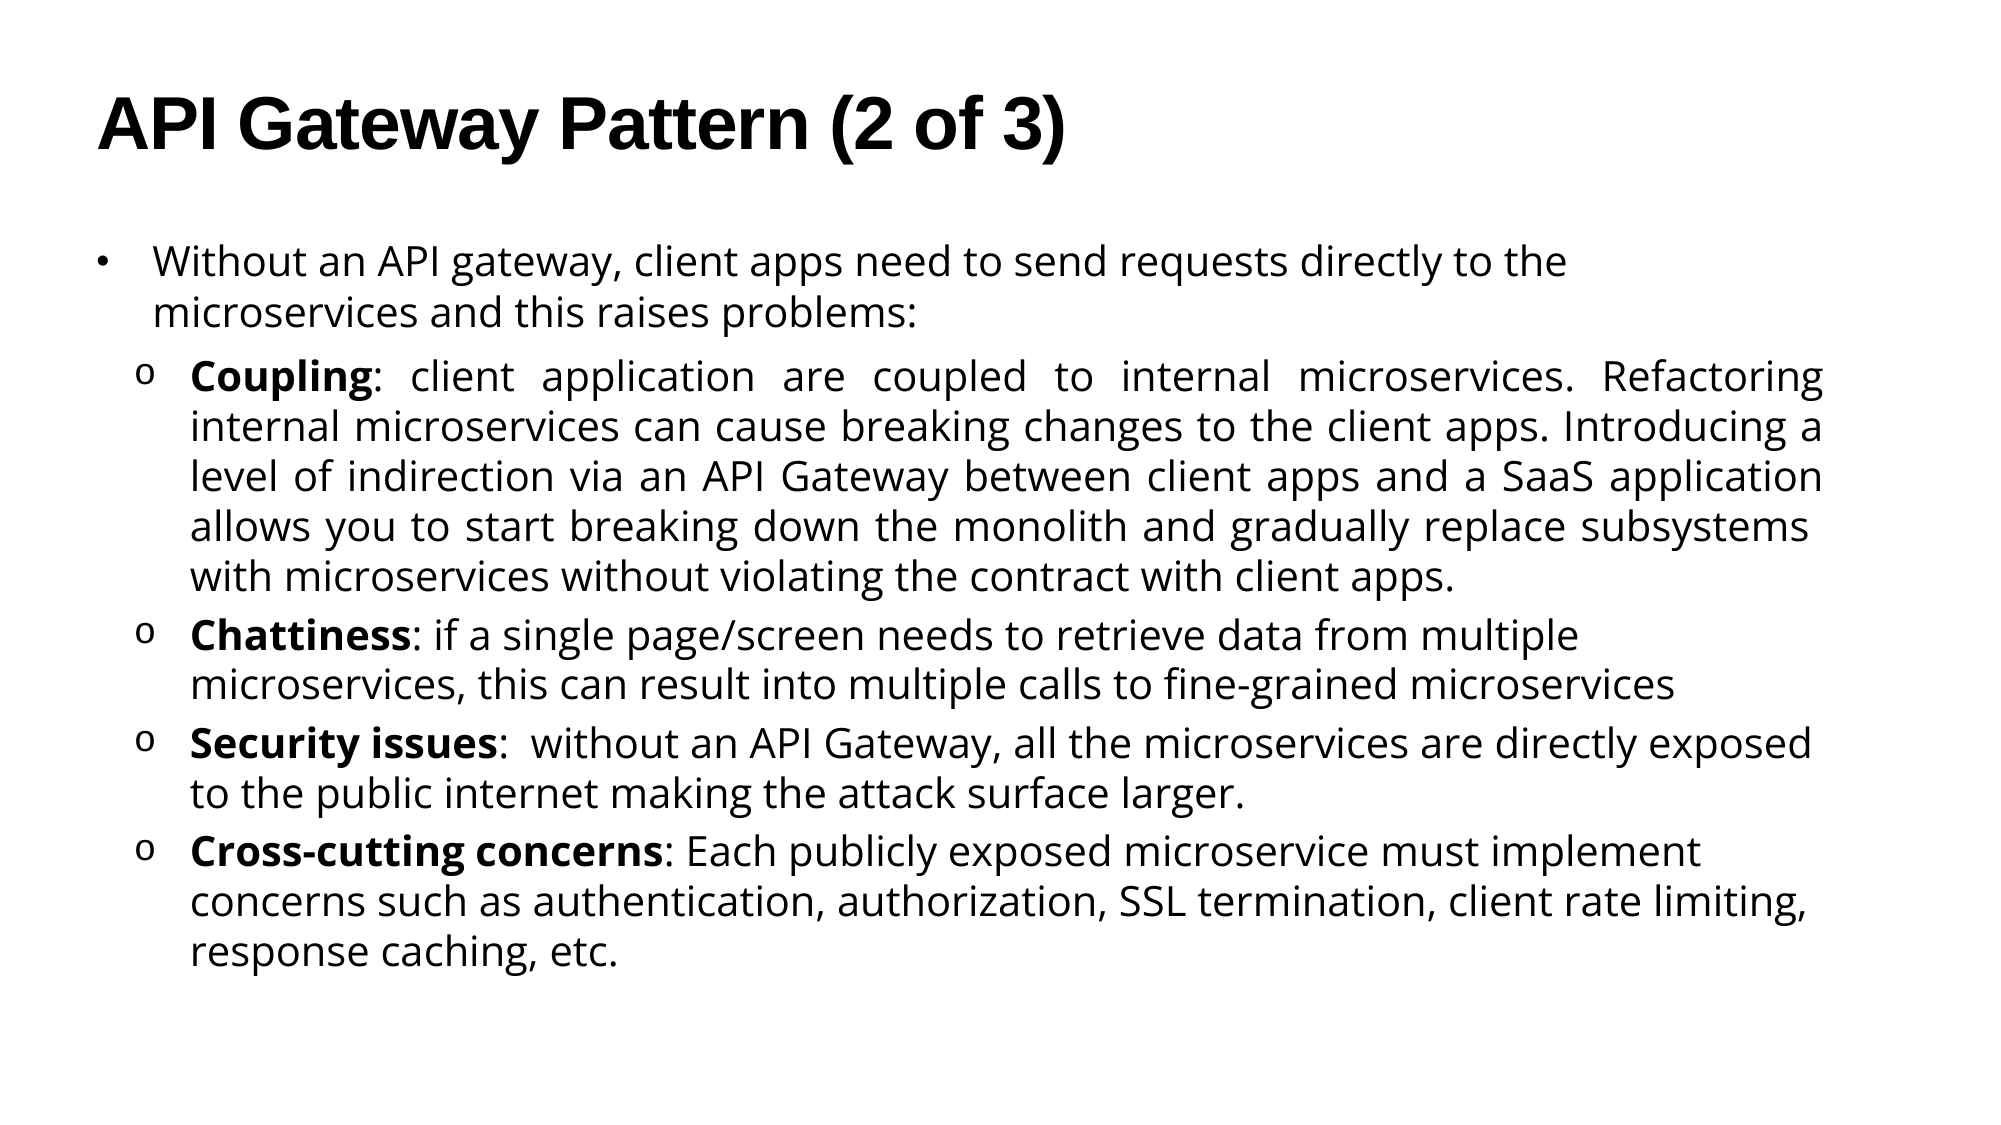

# API Gateway Pattern (2 of 3)
Without an API gateway, client apps need to send requests directly to the microservices and this raises problems:
Coupling: client application are coupled to internal microservices. Refactoring internal microservices can cause breaking changes to the client apps. Introducing a level of indirection via an API Gateway between client apps and a SaaS application allows you to start breaking down the monolith and gradually replace subsystems  with microservices without violating the contract with client apps.
Chattiness: if a single page/screen needs to retrieve data from multiple microservices, this can result into multiple calls to fine-grained microservices
Security issues:  without an API Gateway, all the microservices are directly exposed to the public internet making the attack surface larger.
Cross-cutting concerns: Each publicly exposed microservice must implement concerns such as authentication, authorization, SSL termination, client rate limiting, response caching, etc.